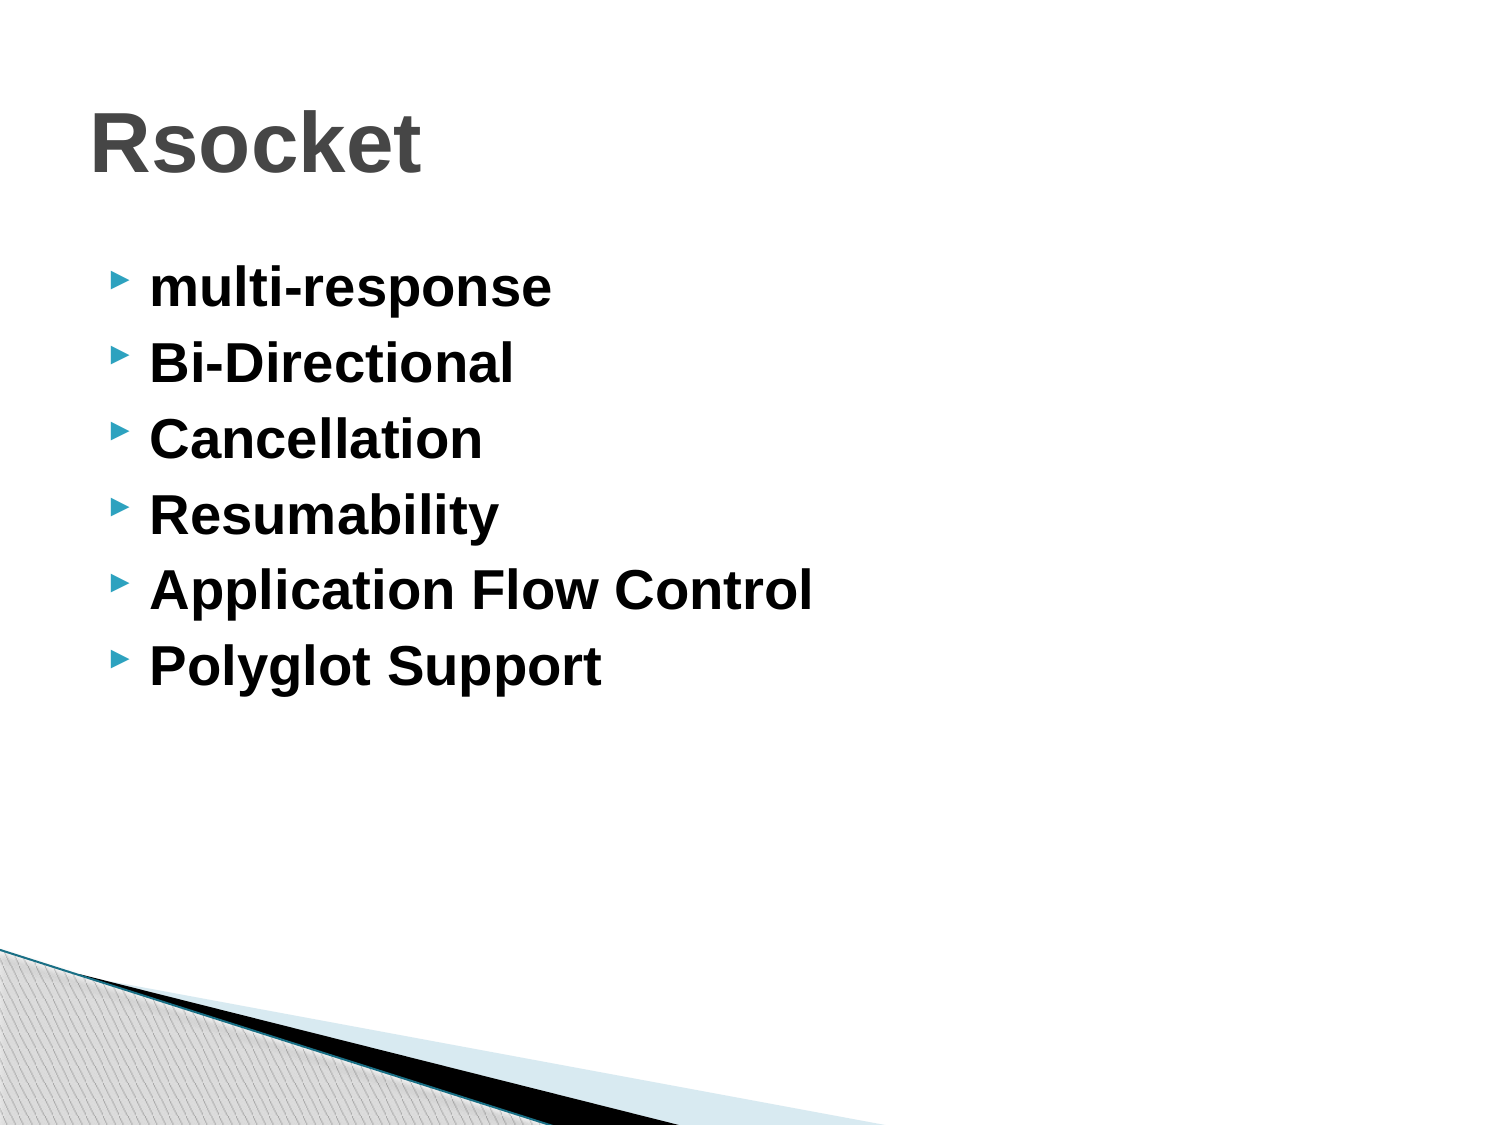

# Rsocket
multi-response
Bi-Directional
Cancellation
Resumability
Application Flow Control
Polyglot Support